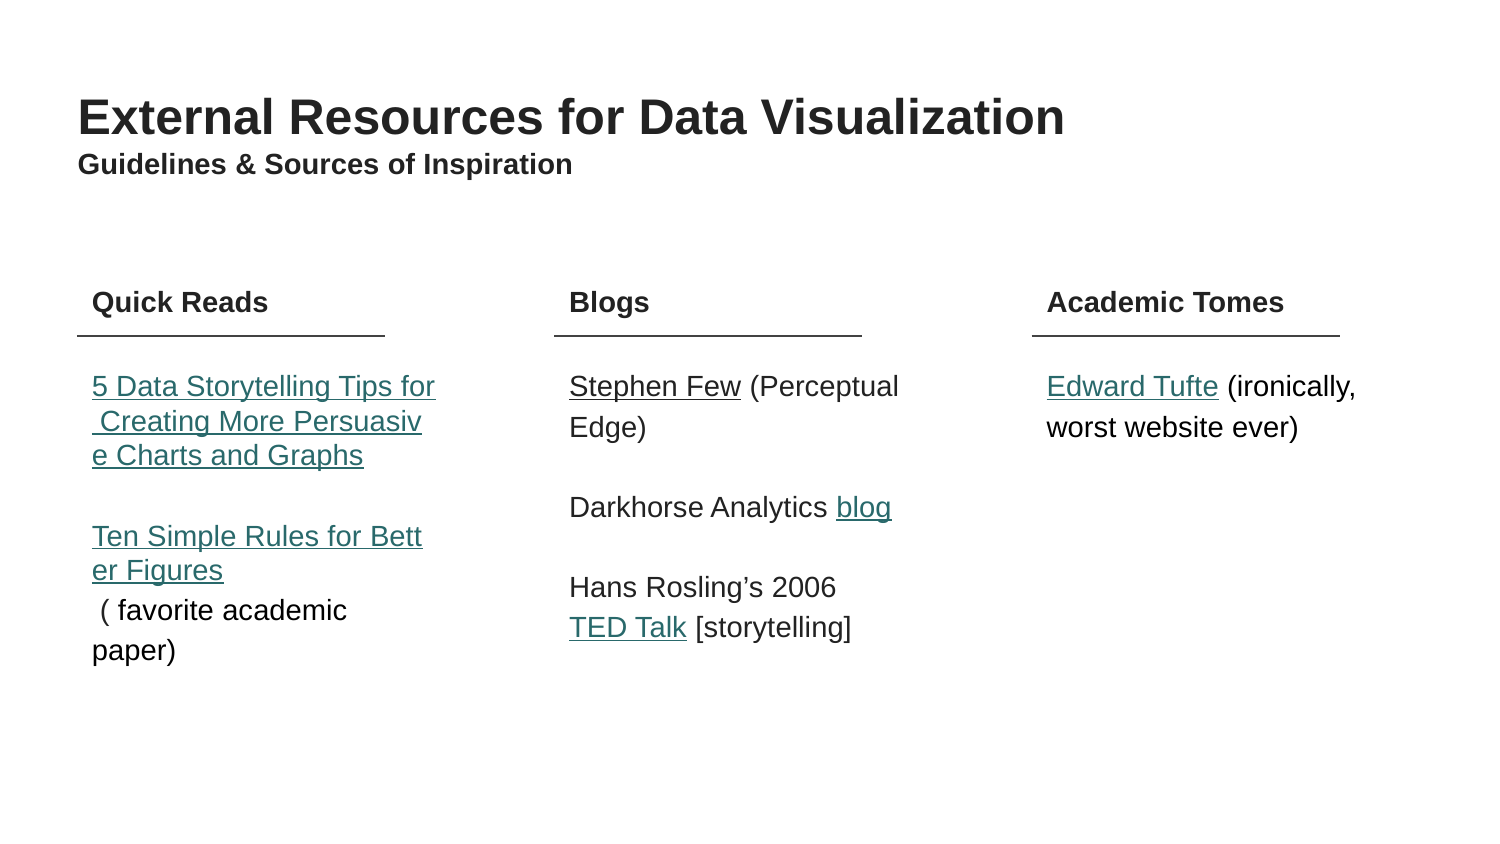

# External Resources for Data Visualization
Guidelines & Sources of Inspiration
Quick Reads
Blogs
Academic Tomes
5 Data Storytelling Tips for Creating More Persuasive Charts and Graphs

Ten Simple Rules for Better Figures ( favorite academic paper)
Stephen Few (Perceptual Edge)

Darkhorse Analytics blog

Hans Rosling’s 2006 TED Talk [storytelling]
Edward Tufte (ironically, worst website ever)